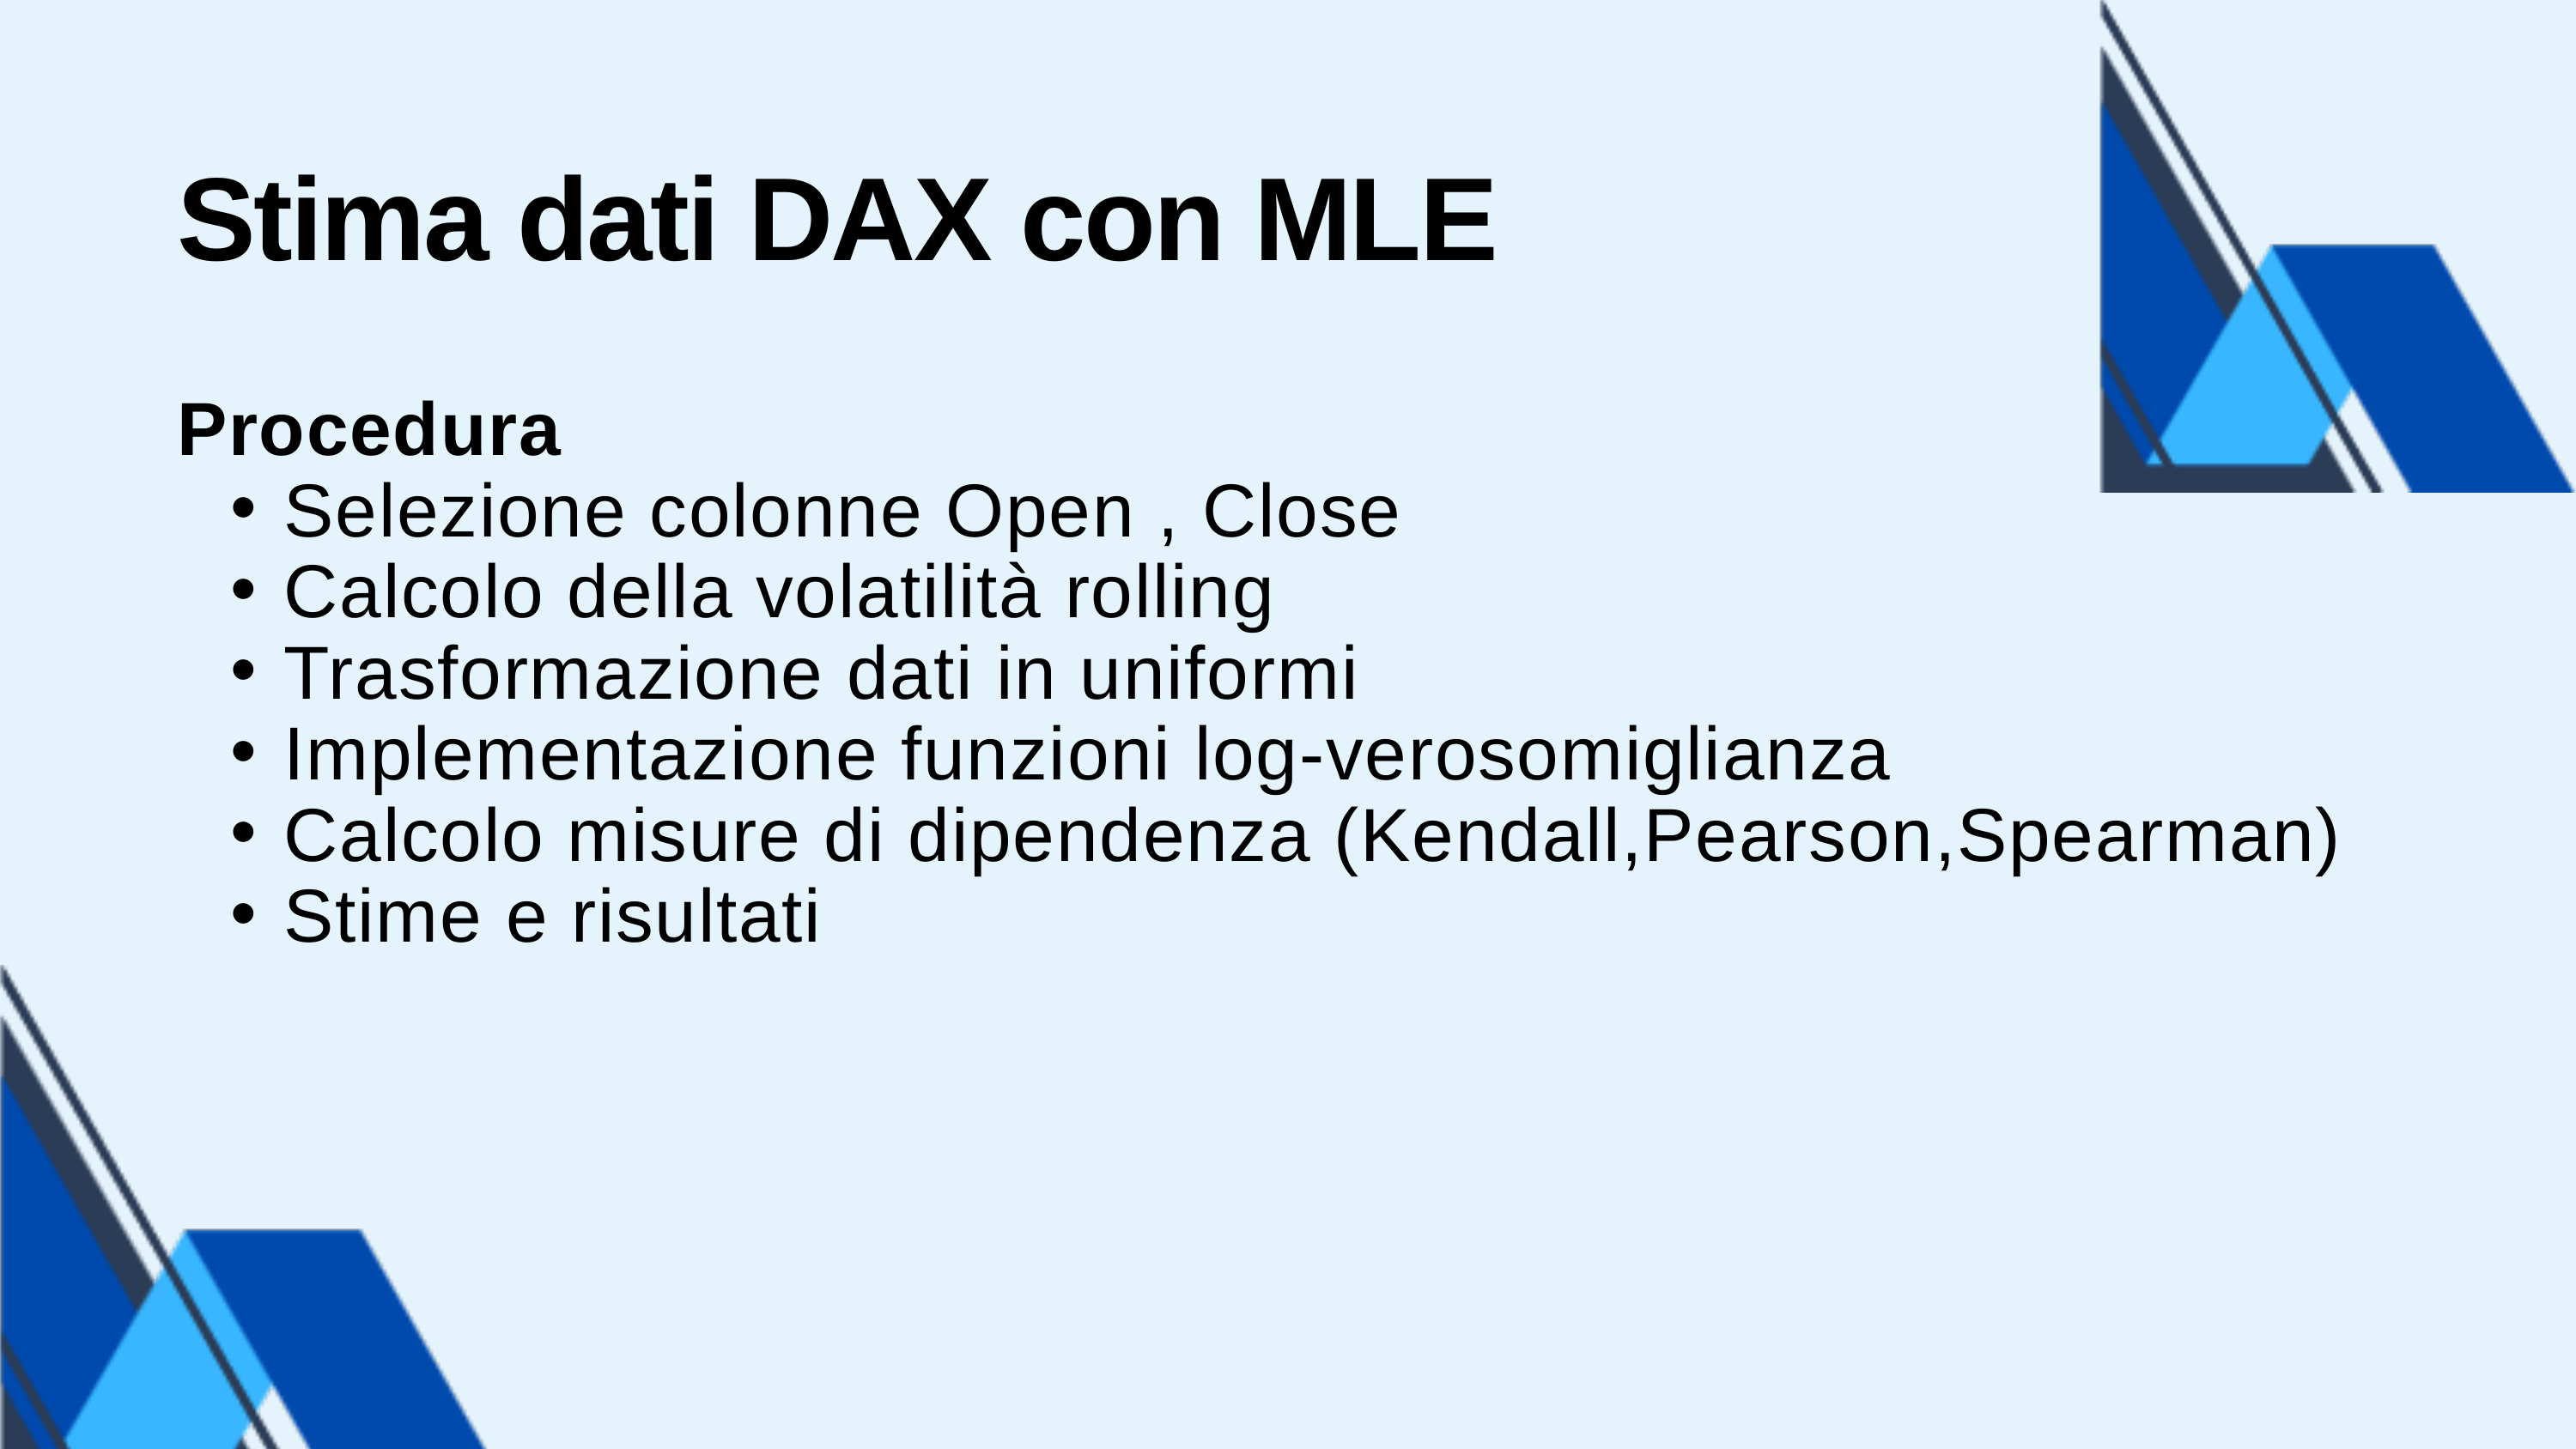

Stima dati DAX con MLE

Procedura
Selezione colonne Open , Close
Calcolo della volatilità rolling
Trasformazione dati in uniformi
Implementazione funzioni log-verosomiglianza
Calcolo misure di dipendenza (Kendall,Pearson,Spearman)
Stime e risultati